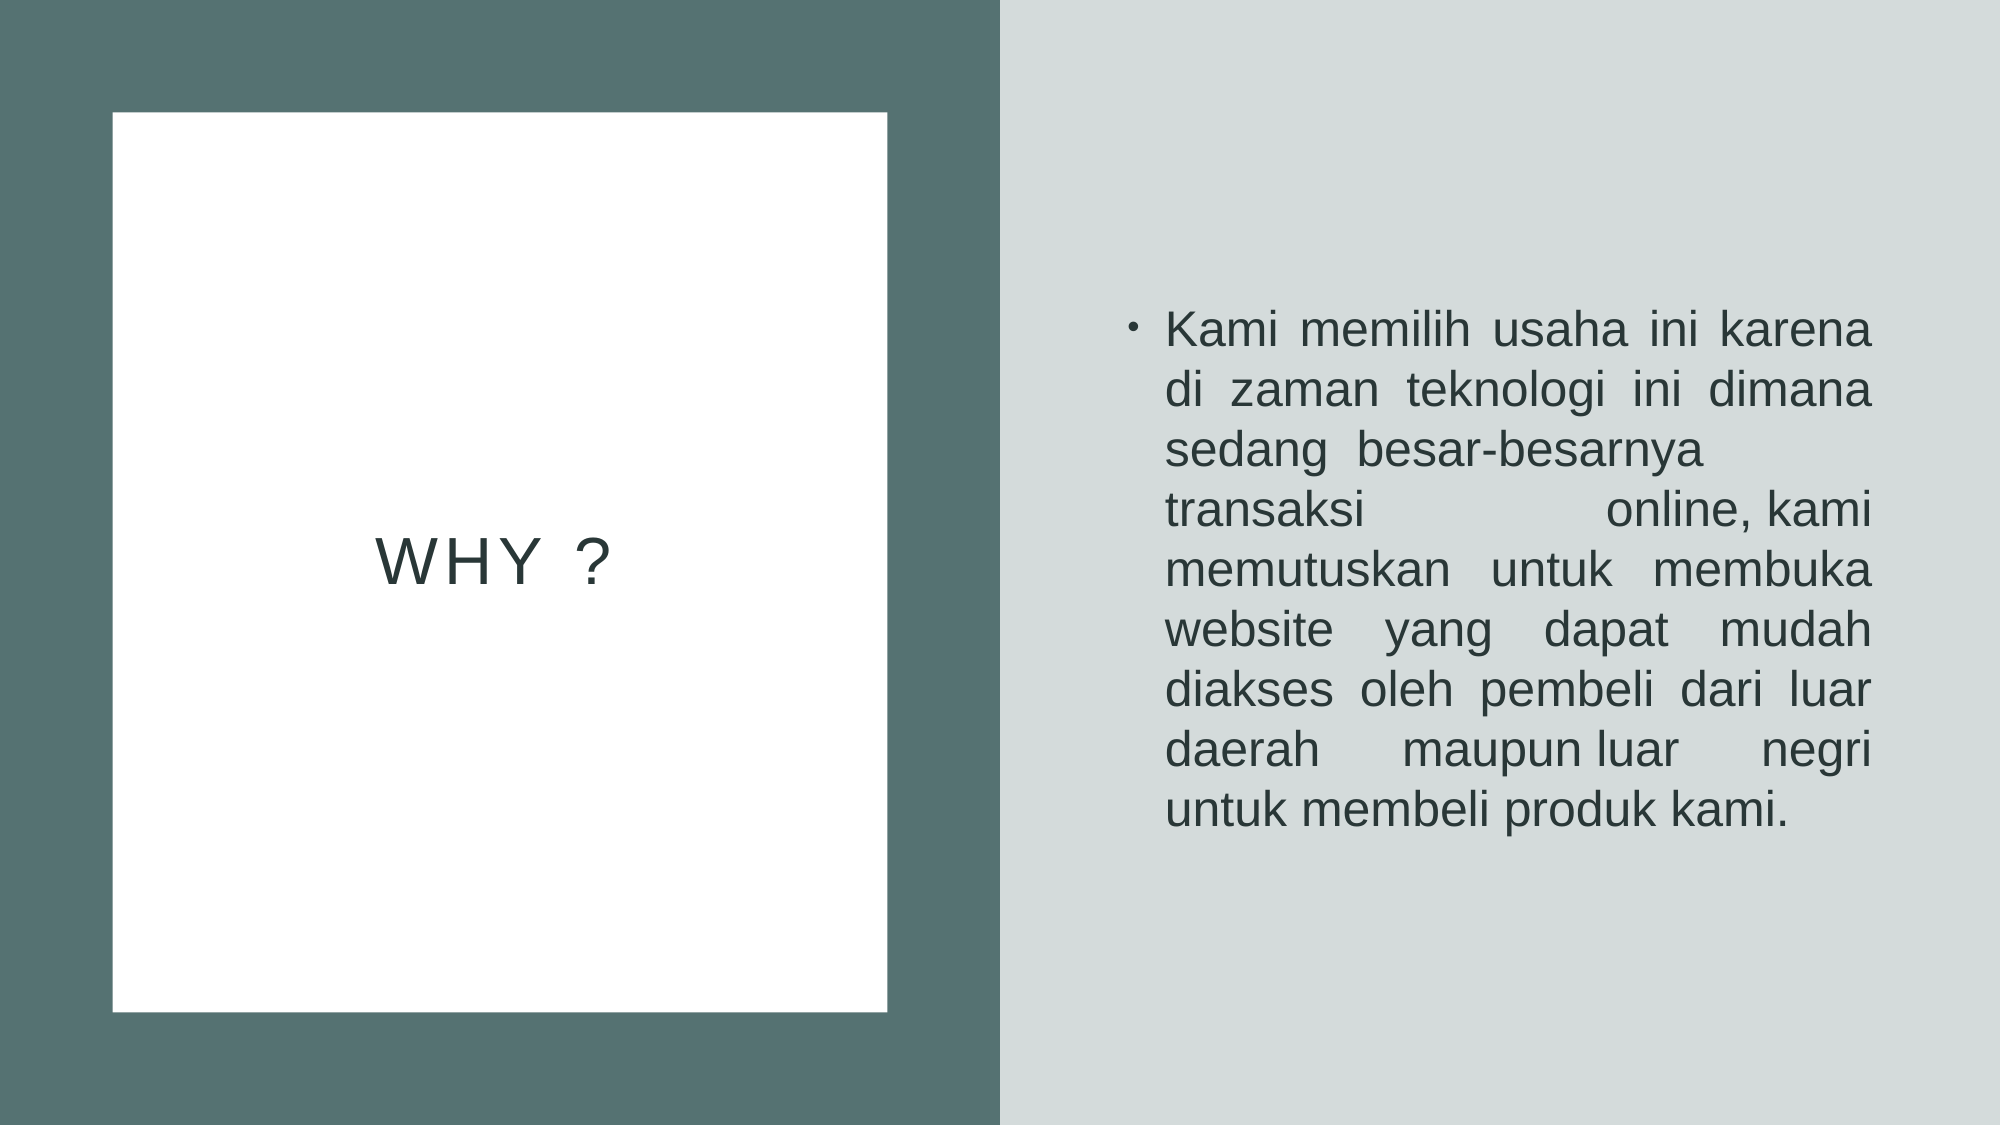

Kami memilih usaha ini karena di zaman teknologi ini dimana sedang  besar-besarnya transaksi online, kami memutuskan untuk membuka website yang dapat mudah diakses oleh pembeli dari luar daerah maupun luar negri untuk membeli produk kami.

# WHy ?